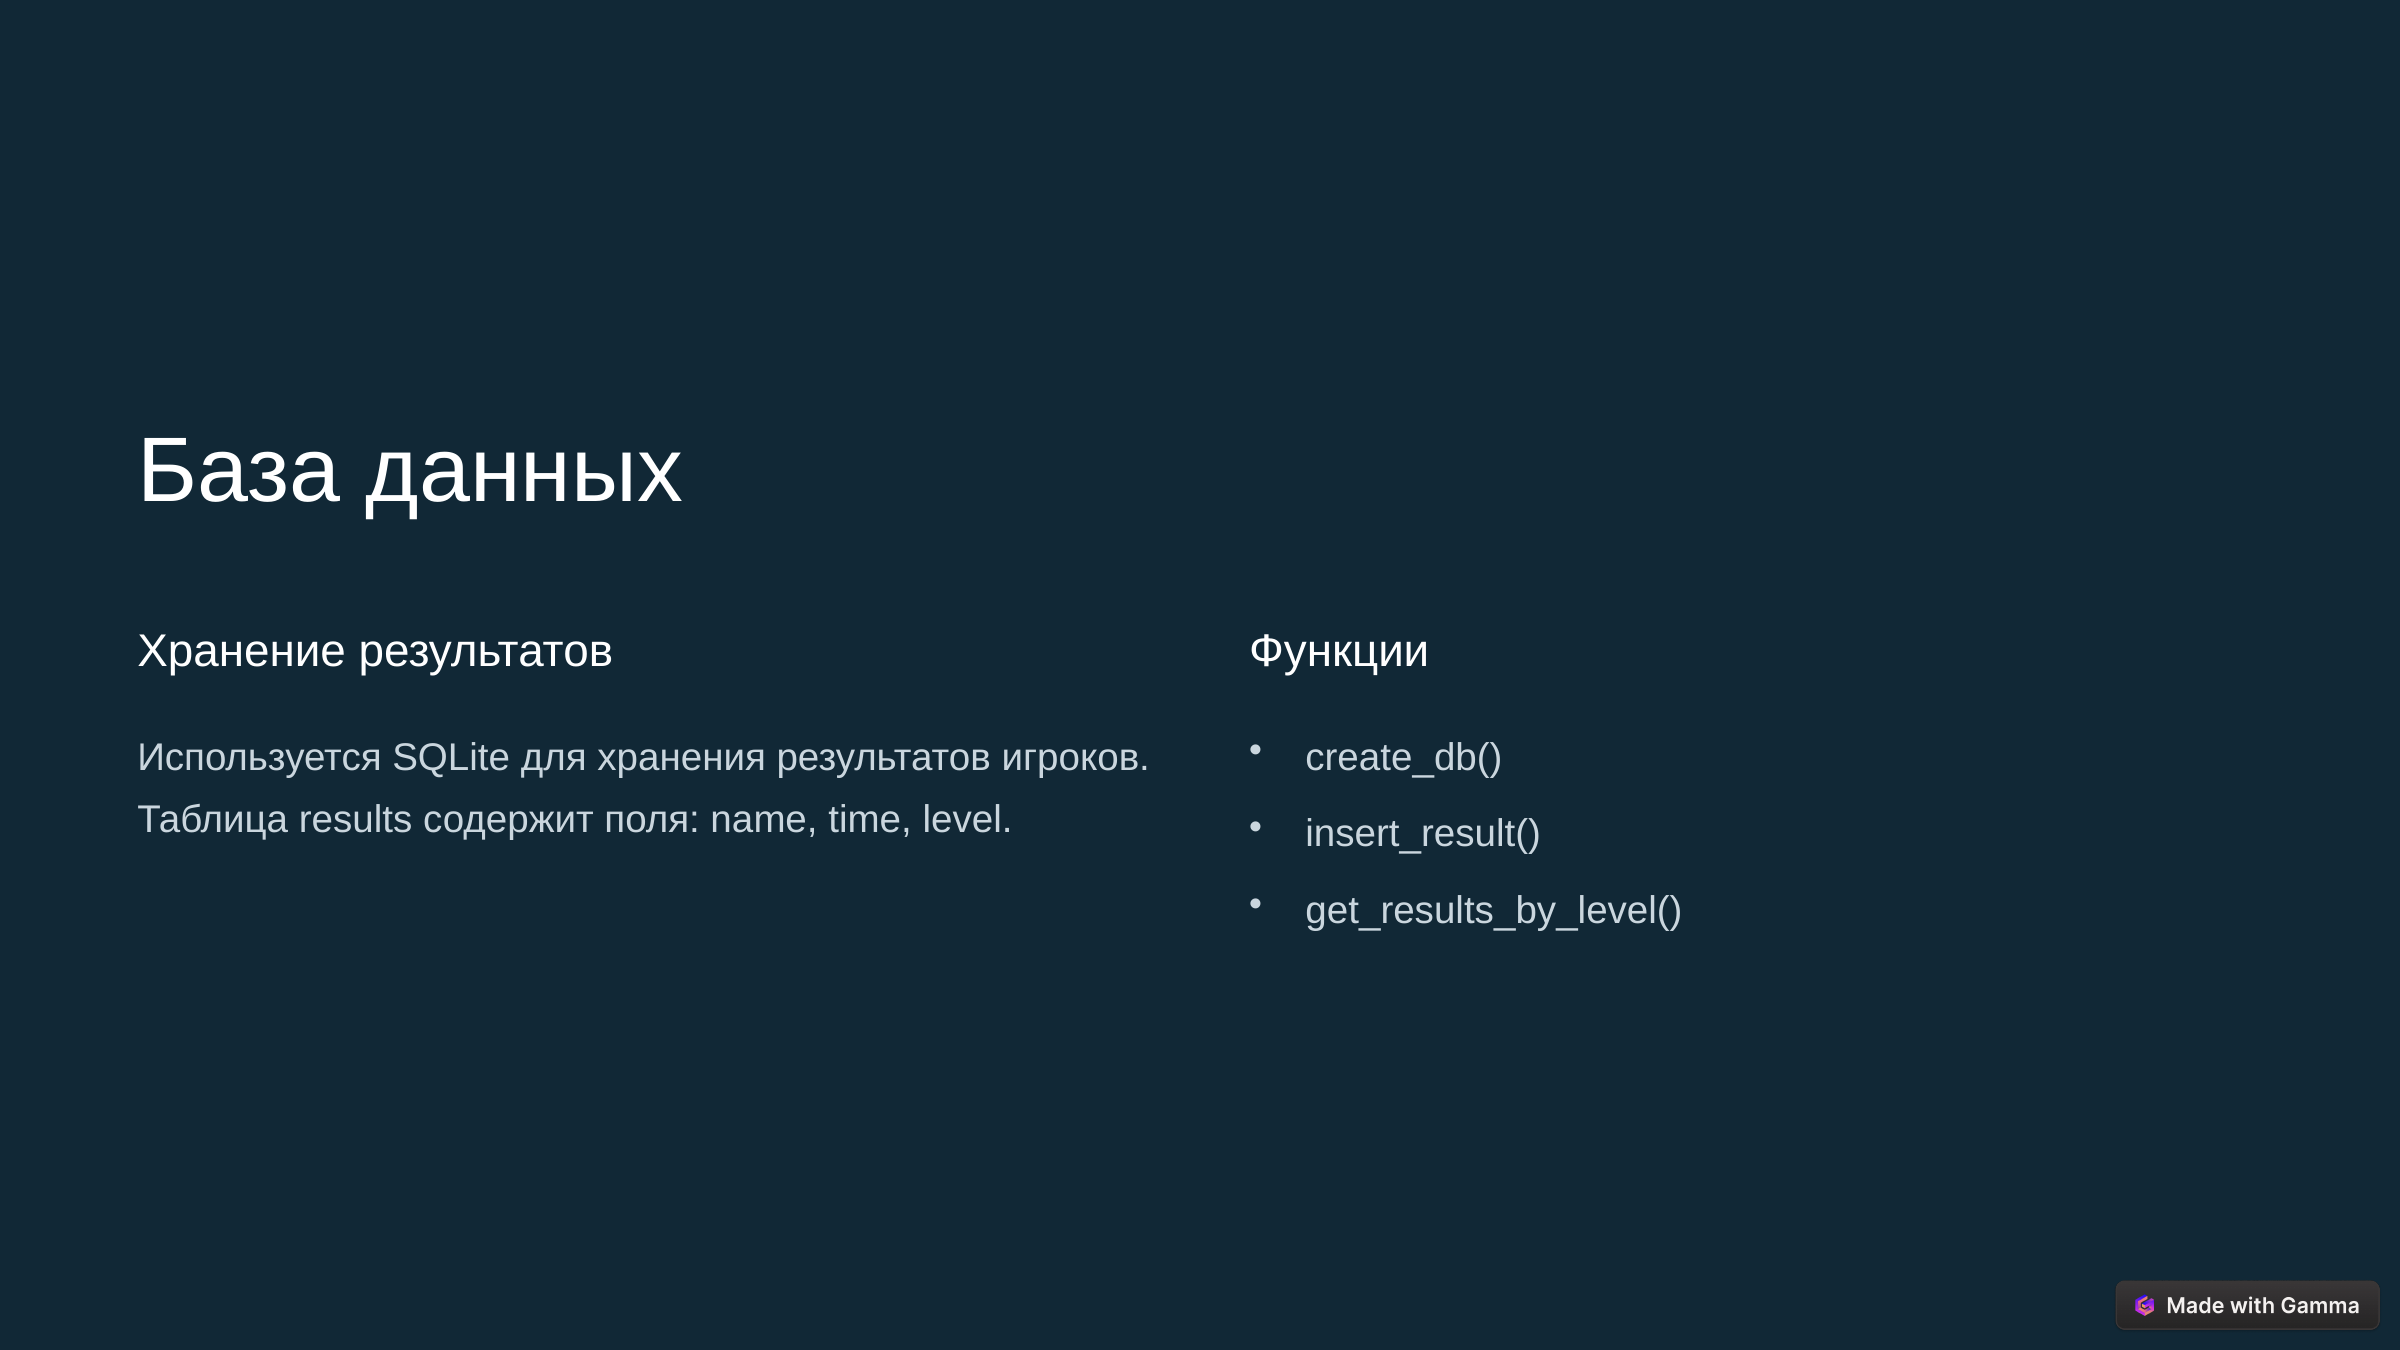

База данных
Хранение результатов
Функции
Используется SQLite для хранения результатов игроков. Таблица results содержит поля: name, time, level.
create_db()
insert_result()
get_results_by_level()